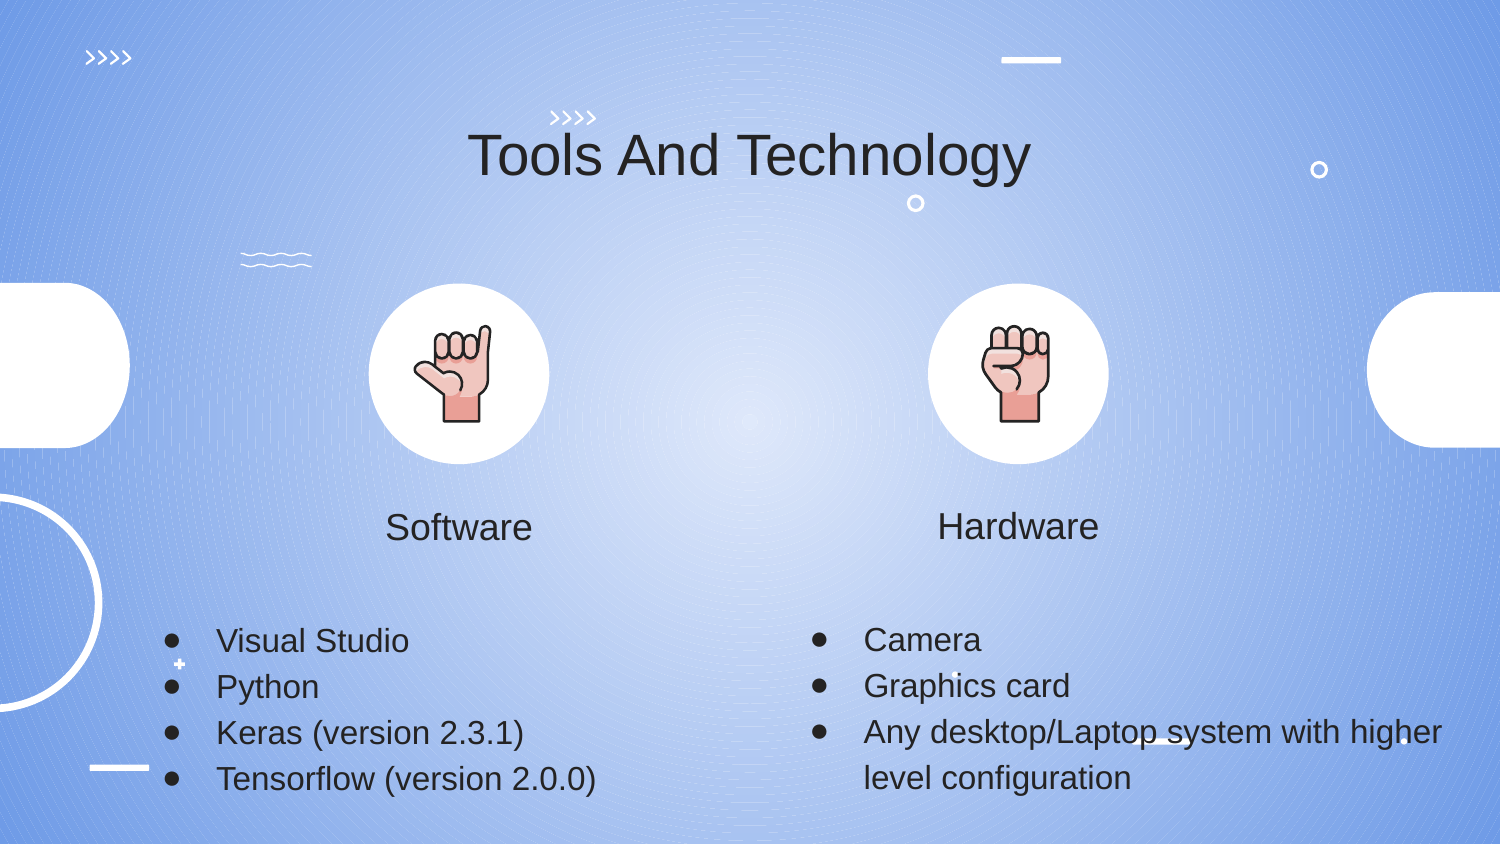

Tools And Technology

Hardware
# Software
Camera
Graphics card
Any desktop/Laptop system with higher level configuration

Visual Studio
Python
Keras (version 2.3.1)
Tensorflow (version 2.0.0)